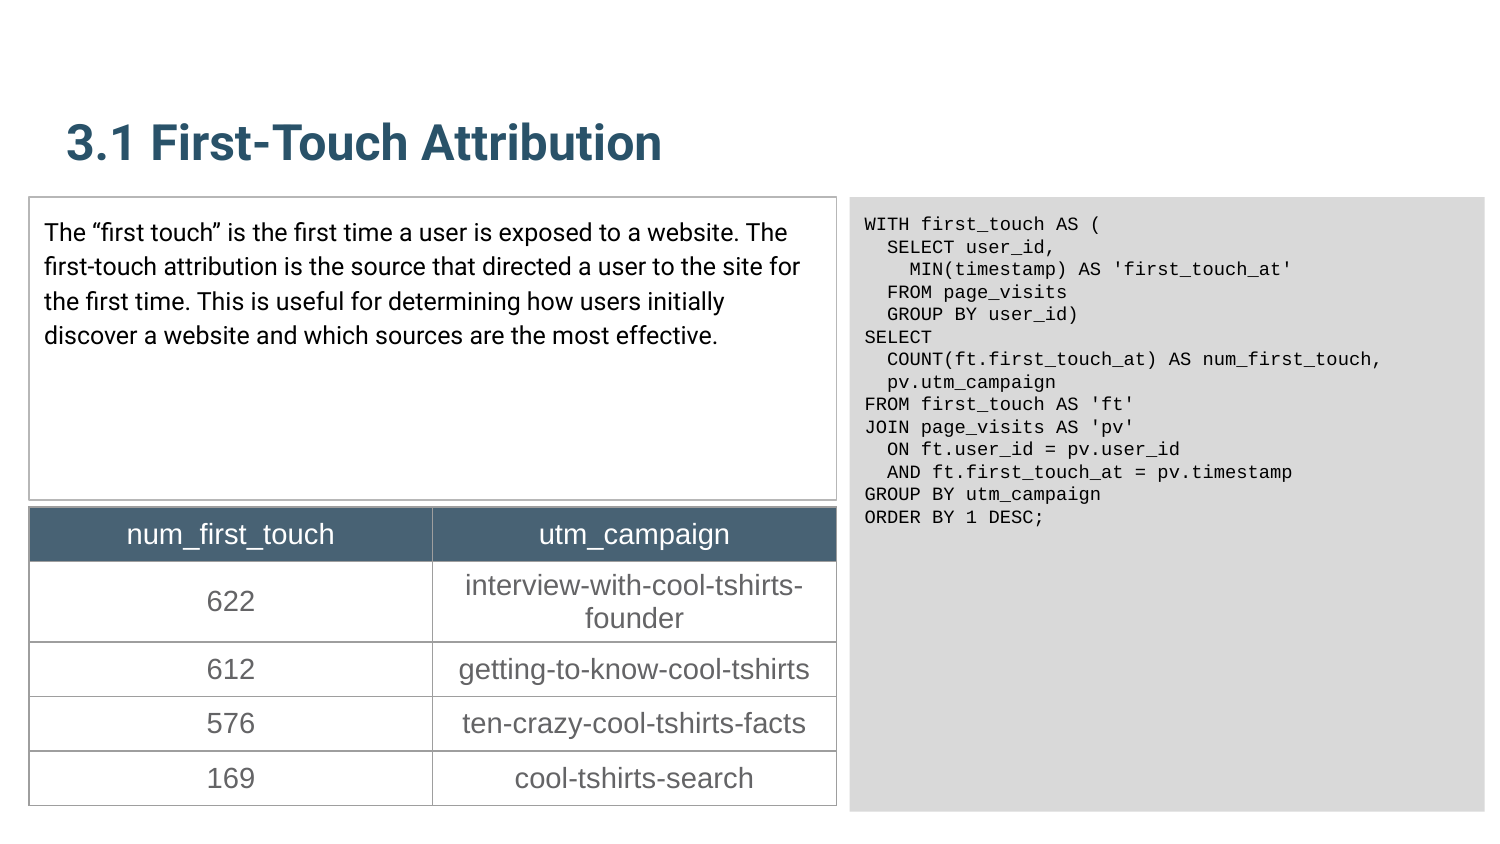

3.1 First-Touch Attribution
The “first touch” is the first time a user is exposed to a website. The first-touch attribution is the source that directed a user to the site for the first time. This is useful for determining how users initially discover a website and which sources are the most effective.
WITH first_touch AS (
  SELECT user_id,
    MIN(timestamp) AS 'first_touch_at'
  FROM page_visits
  GROUP BY user_id)
SELECT
  COUNT(ft.first_touch_at) AS num_first_touch,
  pv.utm_campaign
FROM first_touch AS 'ft'
JOIN page_visits AS 'pv'
  ON ft.user_id = pv.user_id
  AND ft.first_touch_at = pv.timestamp
GROUP BY utm_campaign
ORDER BY 1 DESC;
| num\_first\_touch | utm\_campaign |
| --- | --- |
| 622 | interview-with-cool-tshirts-founder |
| 612 | getting-to-know-cool-tshirts |
| 576 | ten-crazy-cool-tshirts-facts |
| 169 | cool-tshirts-search |